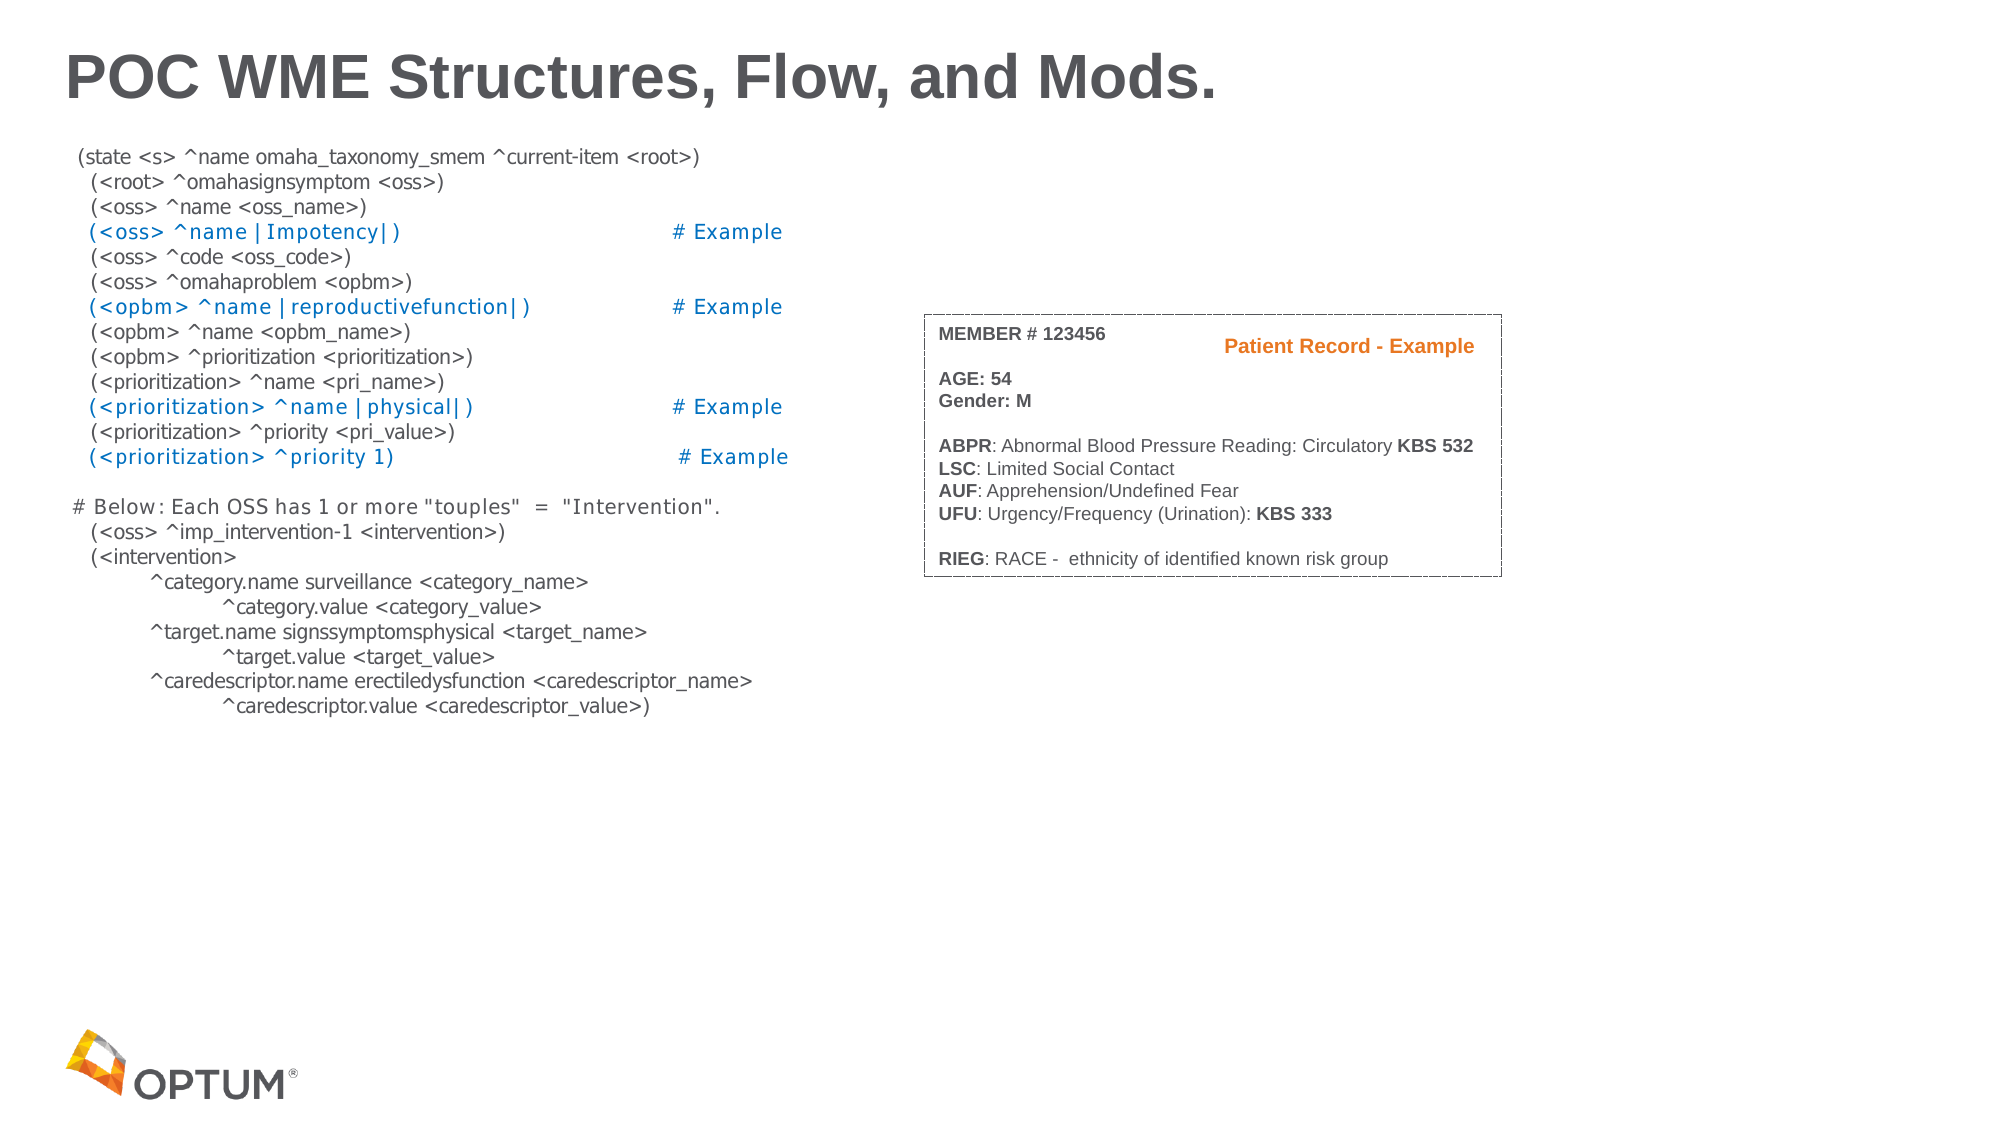

POC WME Structures, Flow, and Mods.
 (state <s> ^name omaha_taxonomy_smem ^current-item <root>)
   (<root> ^omahasignsymptom <oss>)
   (<oss> ^name <oss_name>)
   (<oss> ^name |Impotency|)                              	# Example
   (<oss> ^code <oss_code>)
   (<oss> ^omahaproblem <opbm>)
   (<opbm> ^name |reproductivefunction|)                  	# Example
   (<opbm> ^name <opbm_name>)
   (<opbm> ^prioritization <prioritization>)
   (<prioritization> ^name <pri_name>)
   (<prioritization> ^name |physical|)                    	# Example
   (<prioritization> ^priority <pri_value>)
   (<prioritization> ^priority 1) 		 # Example

# Below: Each OSS has 1 or more "touples"  =  "Intervention".
   (<oss> ^imp_intervention-1 <intervention>)
   (<intervention>
            ^category.name surveillance <category_name>
	^category.value <category_value>
            ^target.name signssymptomsphysical <target_name>
	^target.value <target_value>
            ^caredescriptor.name erectiledysfunction <caredescriptor_name>
	^caredescriptor.value <caredescriptor_value>)
MEMBER # 123456

AGE: 54
Gender: M

ABPR: Abnormal Blood Pressure Reading: Circulatory KBS 532
LSC: Limited Social Contact
AUF: Apprehension/Undefined Fear
UFU: Urgency/Frequency (Urination): KBS 333

RIEG: RACE -  ethnicity of identified known risk group
Patient Record - Example